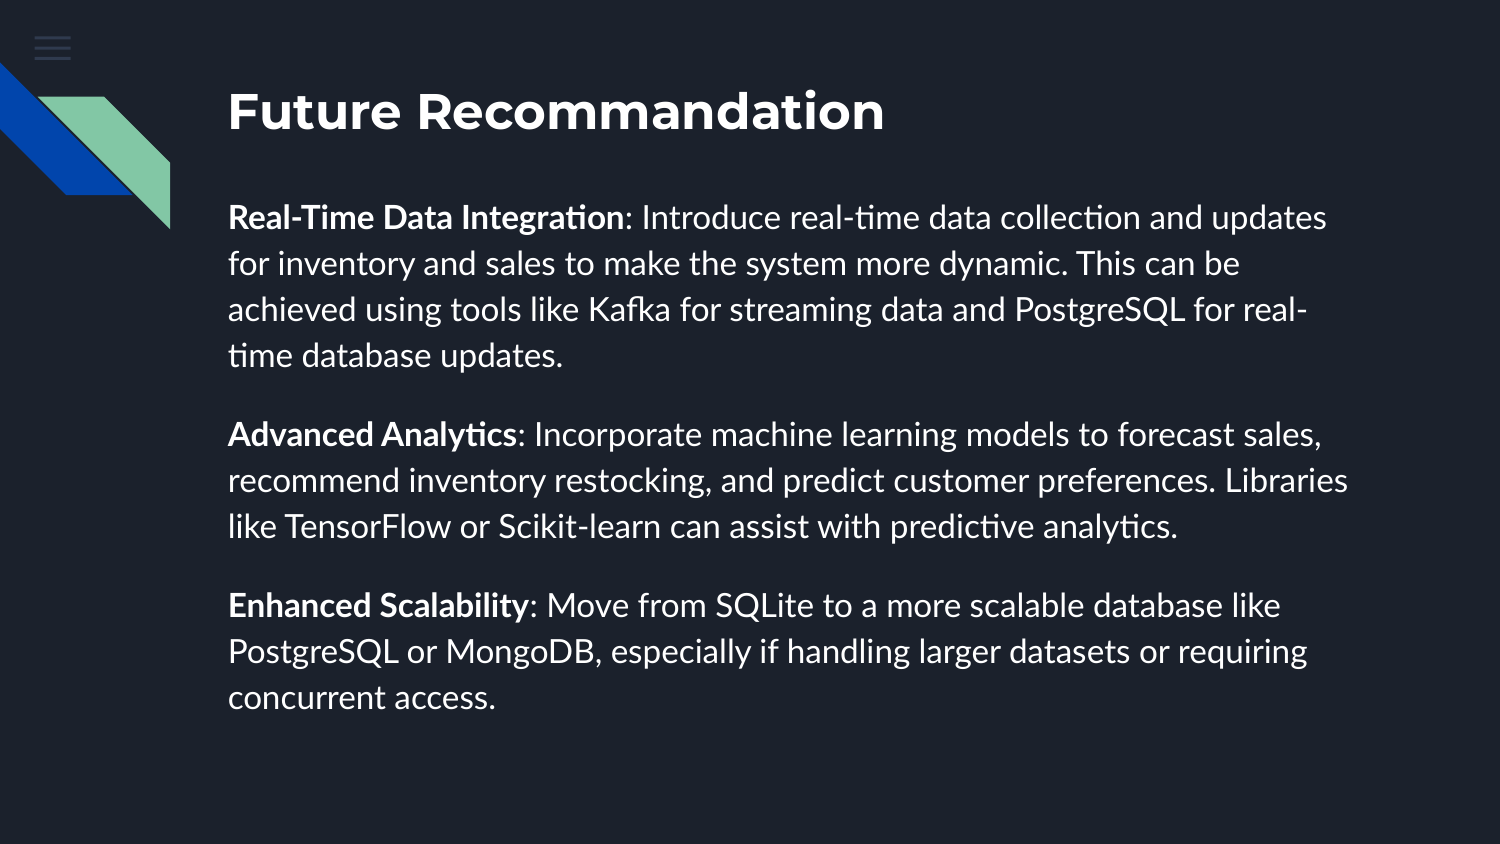

# Future Recommandation
Real-Time Data Integration: Introduce real-time data collection and updates for inventory and sales to make the system more dynamic. This can be achieved using tools like Kafka for streaming data and PostgreSQL for real-time database updates.
Advanced Analytics: Incorporate machine learning models to forecast sales, recommend inventory restocking, and predict customer preferences. Libraries like TensorFlow or Scikit-learn can assist with predictive analytics.
Enhanced Scalability: Move from SQLite to a more scalable database like PostgreSQL or MongoDB, especially if handling larger datasets or requiring concurrent access.